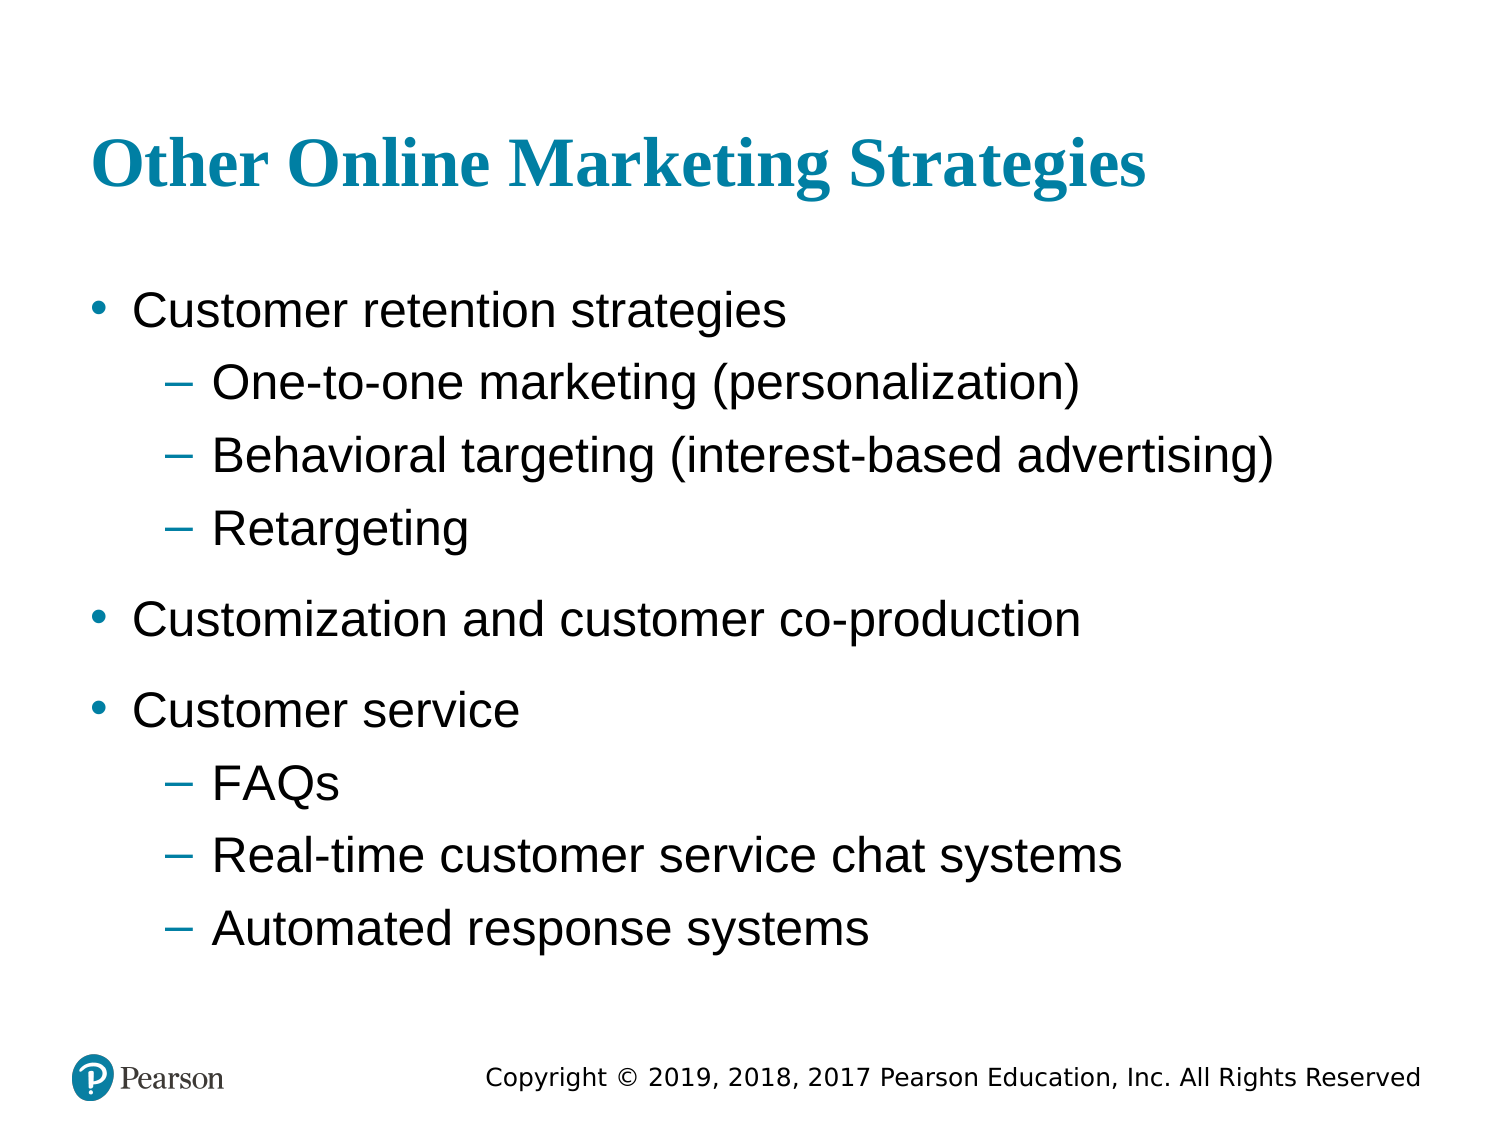

# Other Online Marketing Strategies
Customer retention strategies
One-to-one marketing (personalization)
Behavioral targeting (interest-based advertising)
Retargeting
Customization and customer co-production
Customer service
F A Qs
Real-time customer service chat systems
Automated response systems